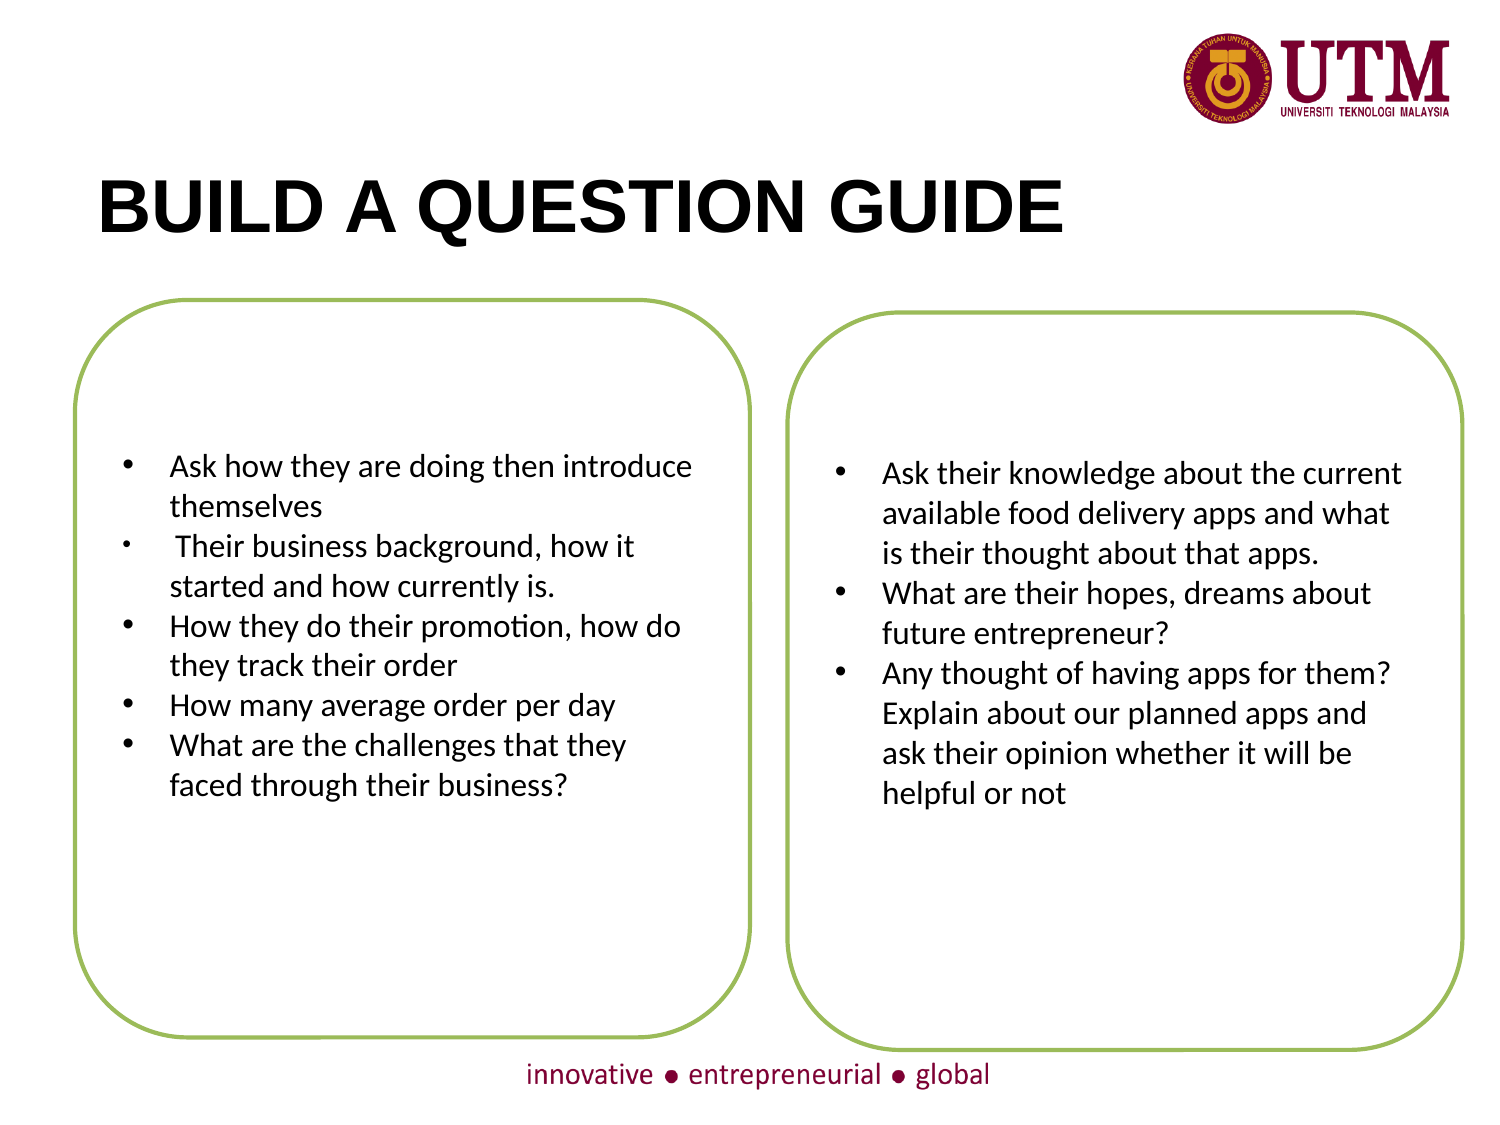

BUILD A QUESTION GUIDE

Ask how they are doing then introduce themselves
 Their business background, how it started and how currently is.
How they do their promotion, how do they track their order
How many average order per day
What are the challenges that they faced through their business?

Ask their knowledge about the current available food delivery apps and what is their thought about that apps.
What are their hopes, dreams about future entrepreneur?
Any thought of having apps for them? Explain about our planned apps and ask their opinion whether it will be helpful or not